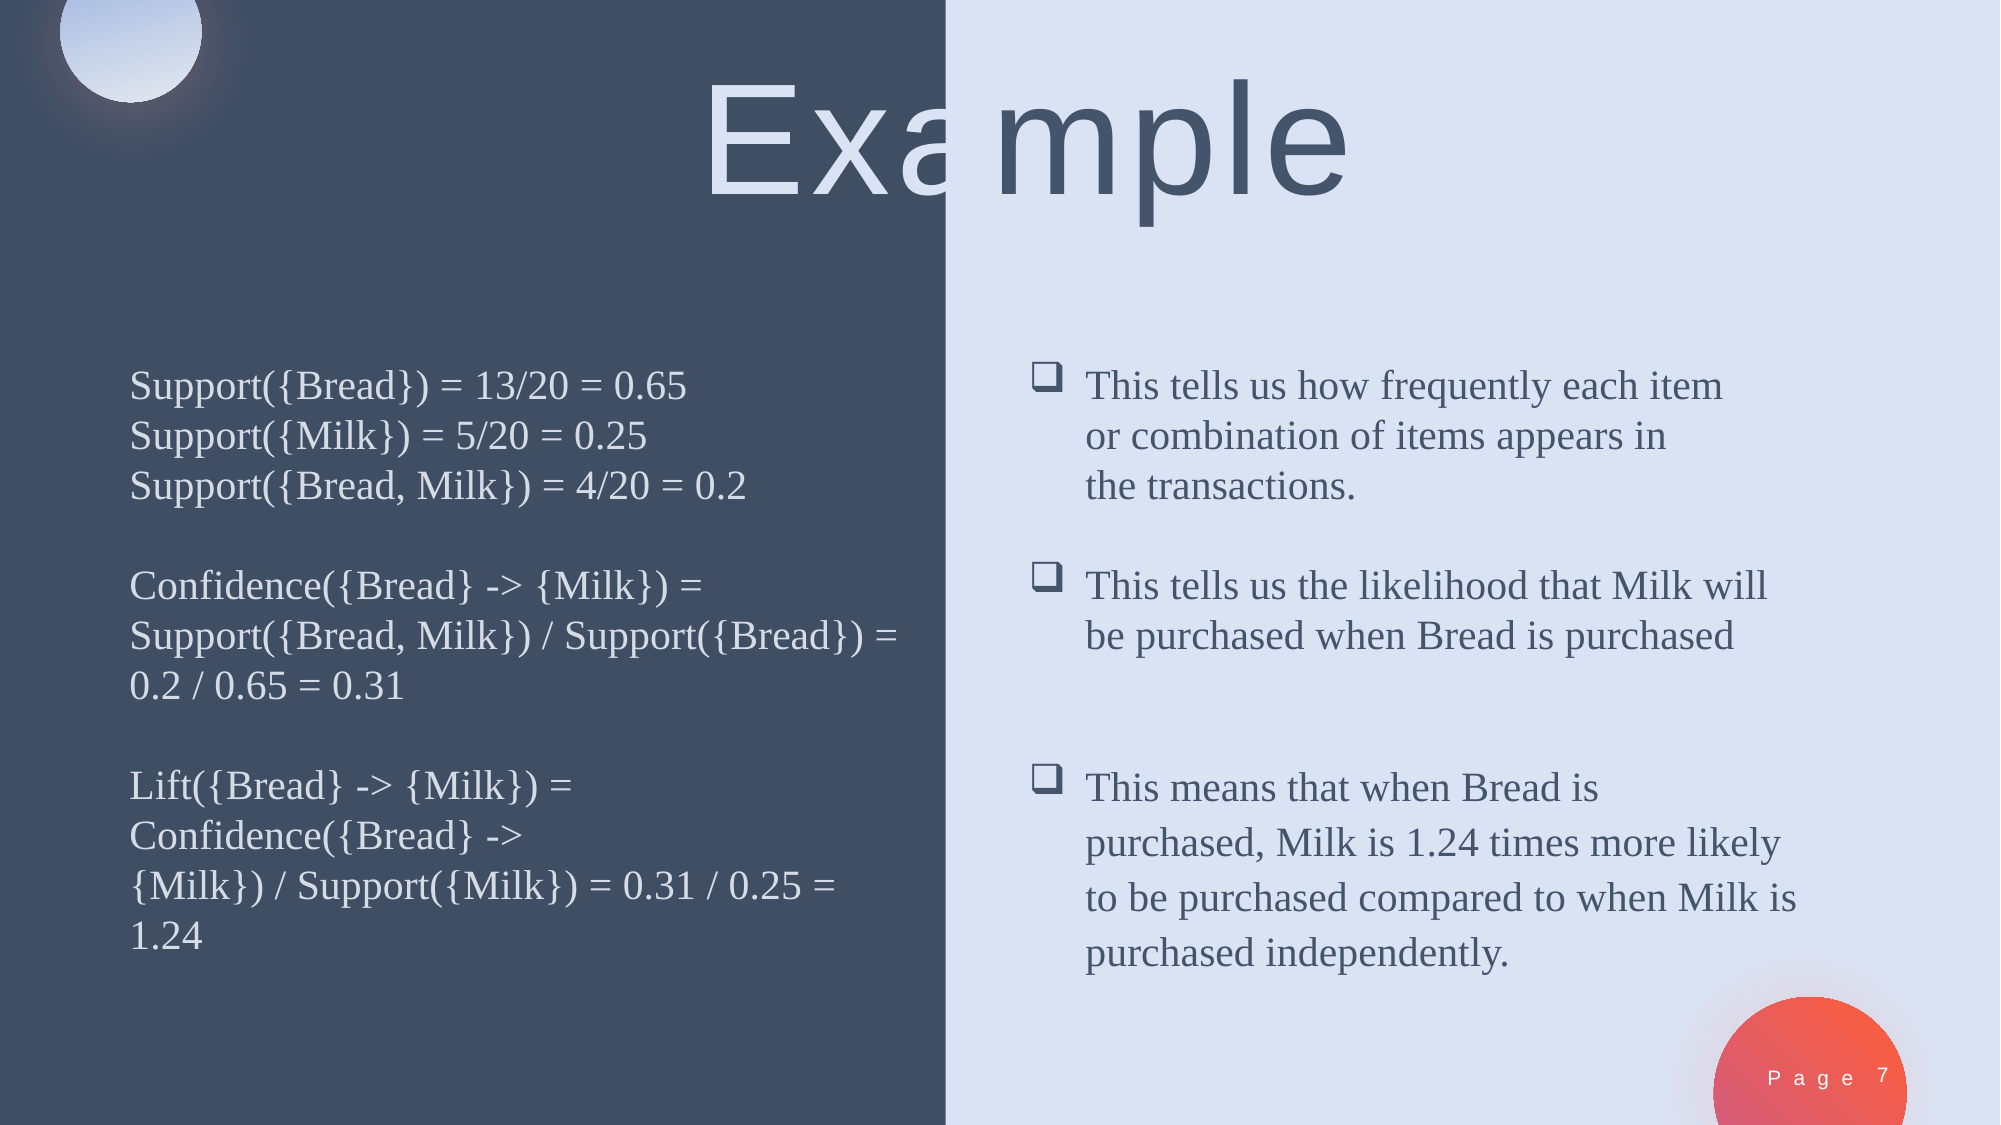

Example
Support({Bread}) = 13/20 = 0.65
Support({Milk}) = 5/20 = 0.25
Support({Bread, Milk}) = 4/20 = 0.2

Confidence({Bread} -> {Milk}) = Support({Bread, Milk}) / Support({Bread}) = 0.2 / 0.65 = 0.31

Lift({Bread} -> {Milk}) = Confidence({Bread} -> {Milk}) / Support({Milk}) = 0.31 / 0.25 = 1.24
This tells us how frequently each item or combination of items appears in the transactions.

This tells us the likelihood that Milk will be purchased when Bread is purchased

This means that when Bread is purchased, Milk is 1.24 times more likely to be purchased compared to when Milk is purchased independently.

7
Page